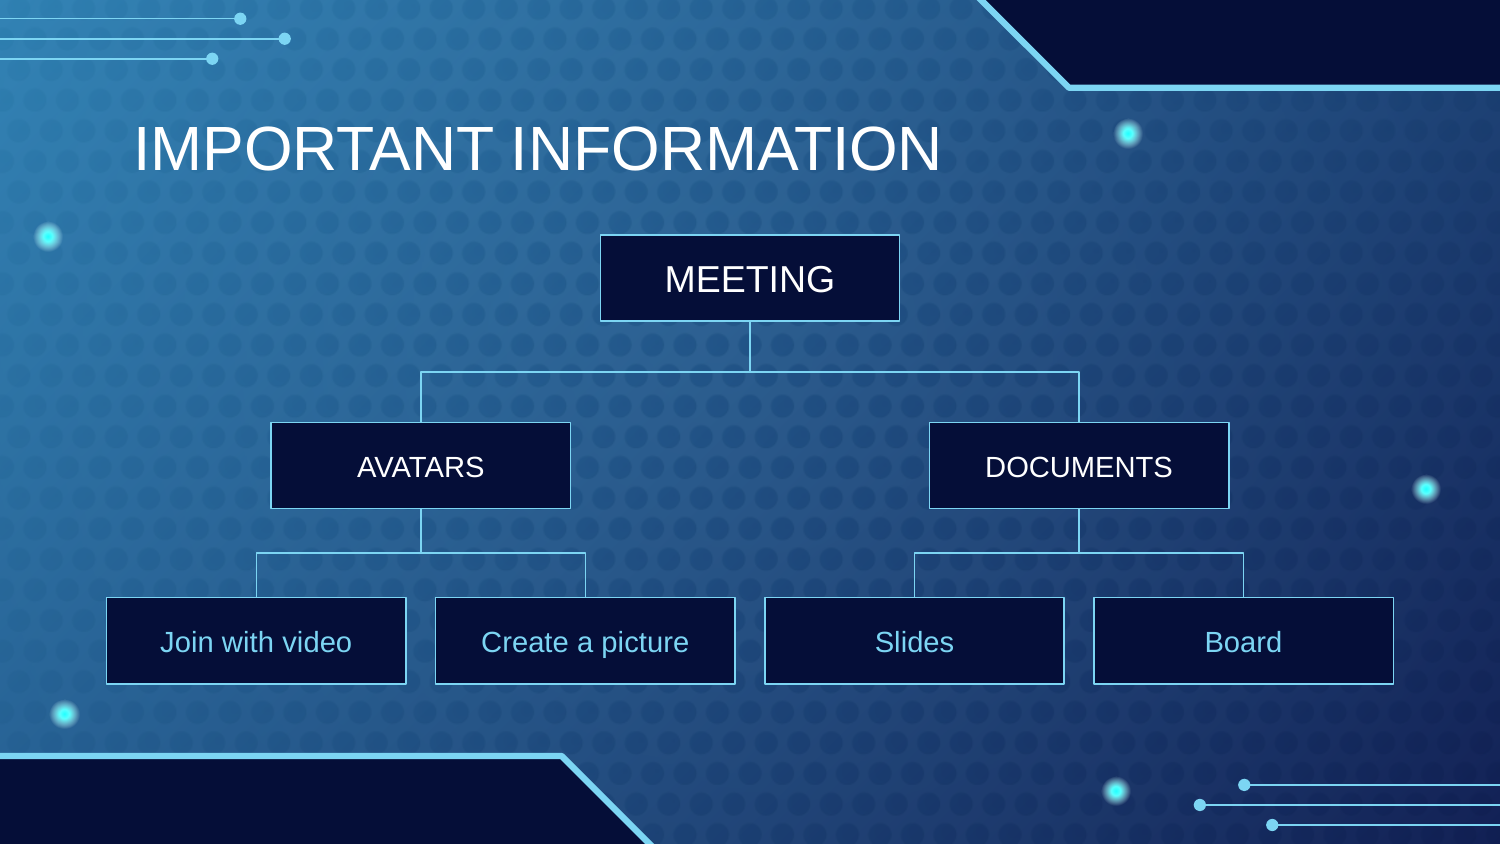

# IMPORTANT INFORMATION
MEETING
AVATARS
DOCUMENTS
Join with video
Create a picture
Slides
Board